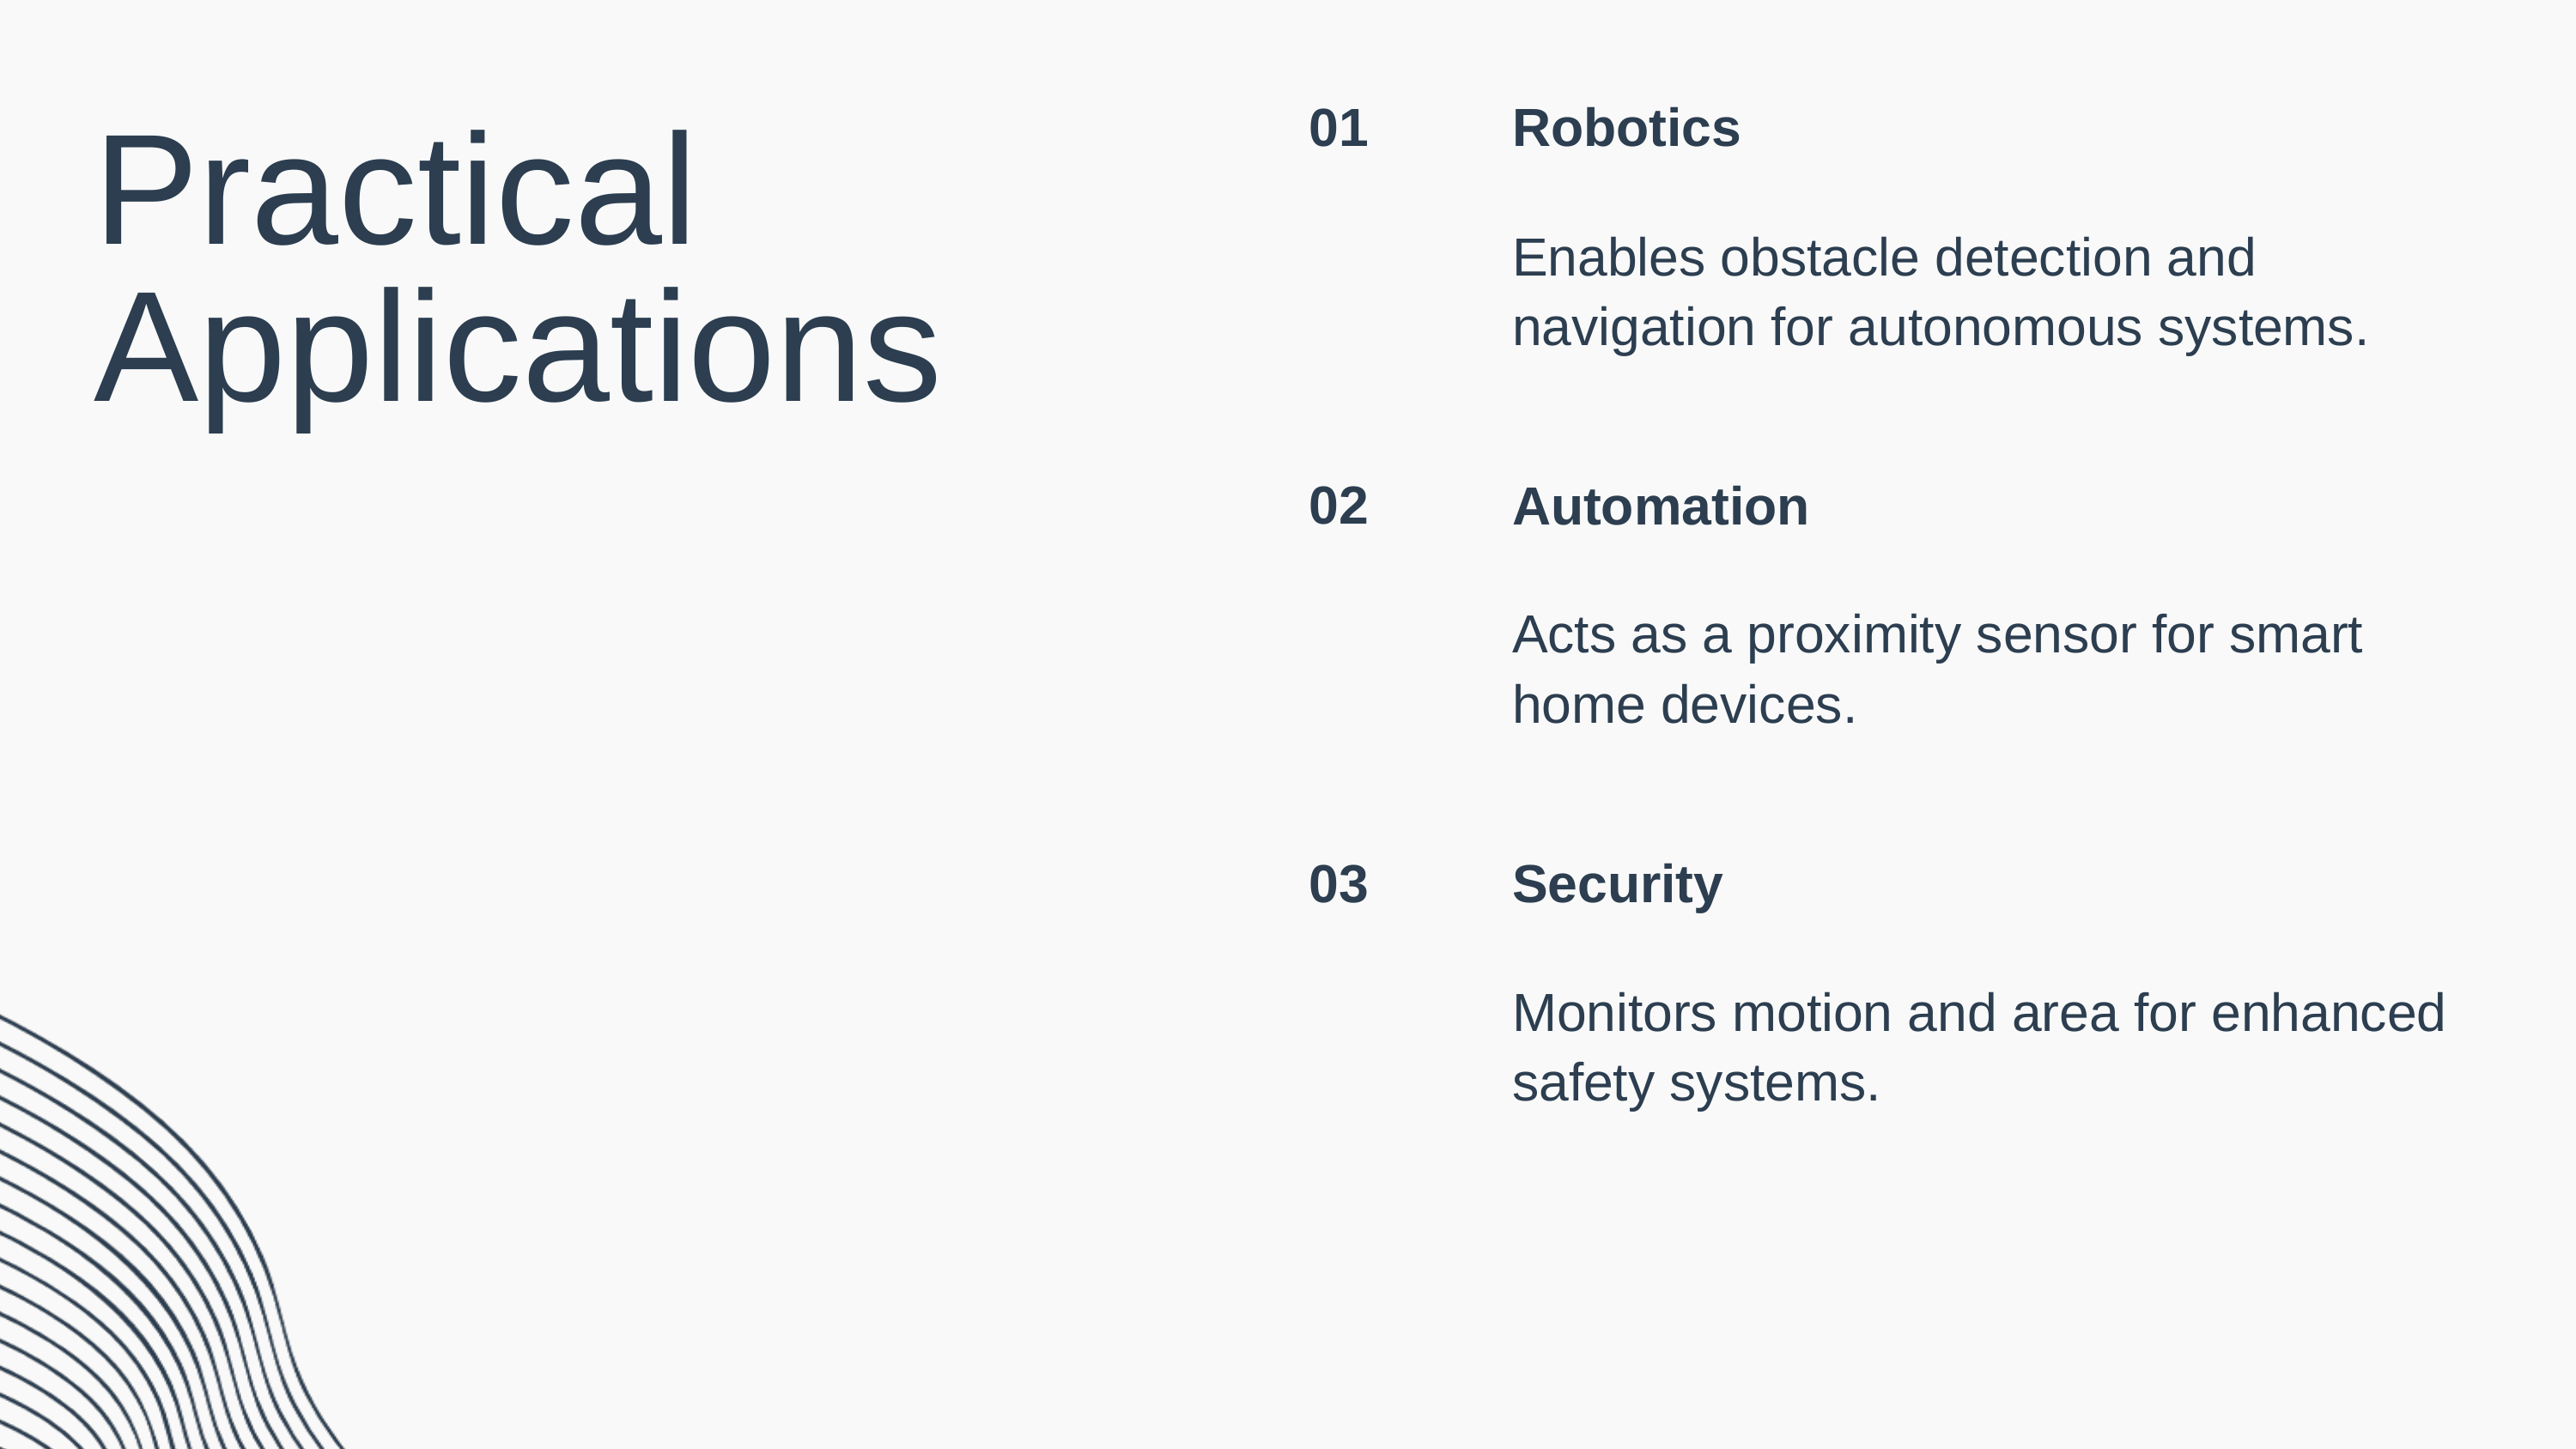

01
Robotics
Enables obstacle detection and navigation for autonomous systems.
Practical Applications
02
Automation
Acts as a proximity sensor for smart home devices.
03
Security
Monitors motion and area for enhanced safety systems.